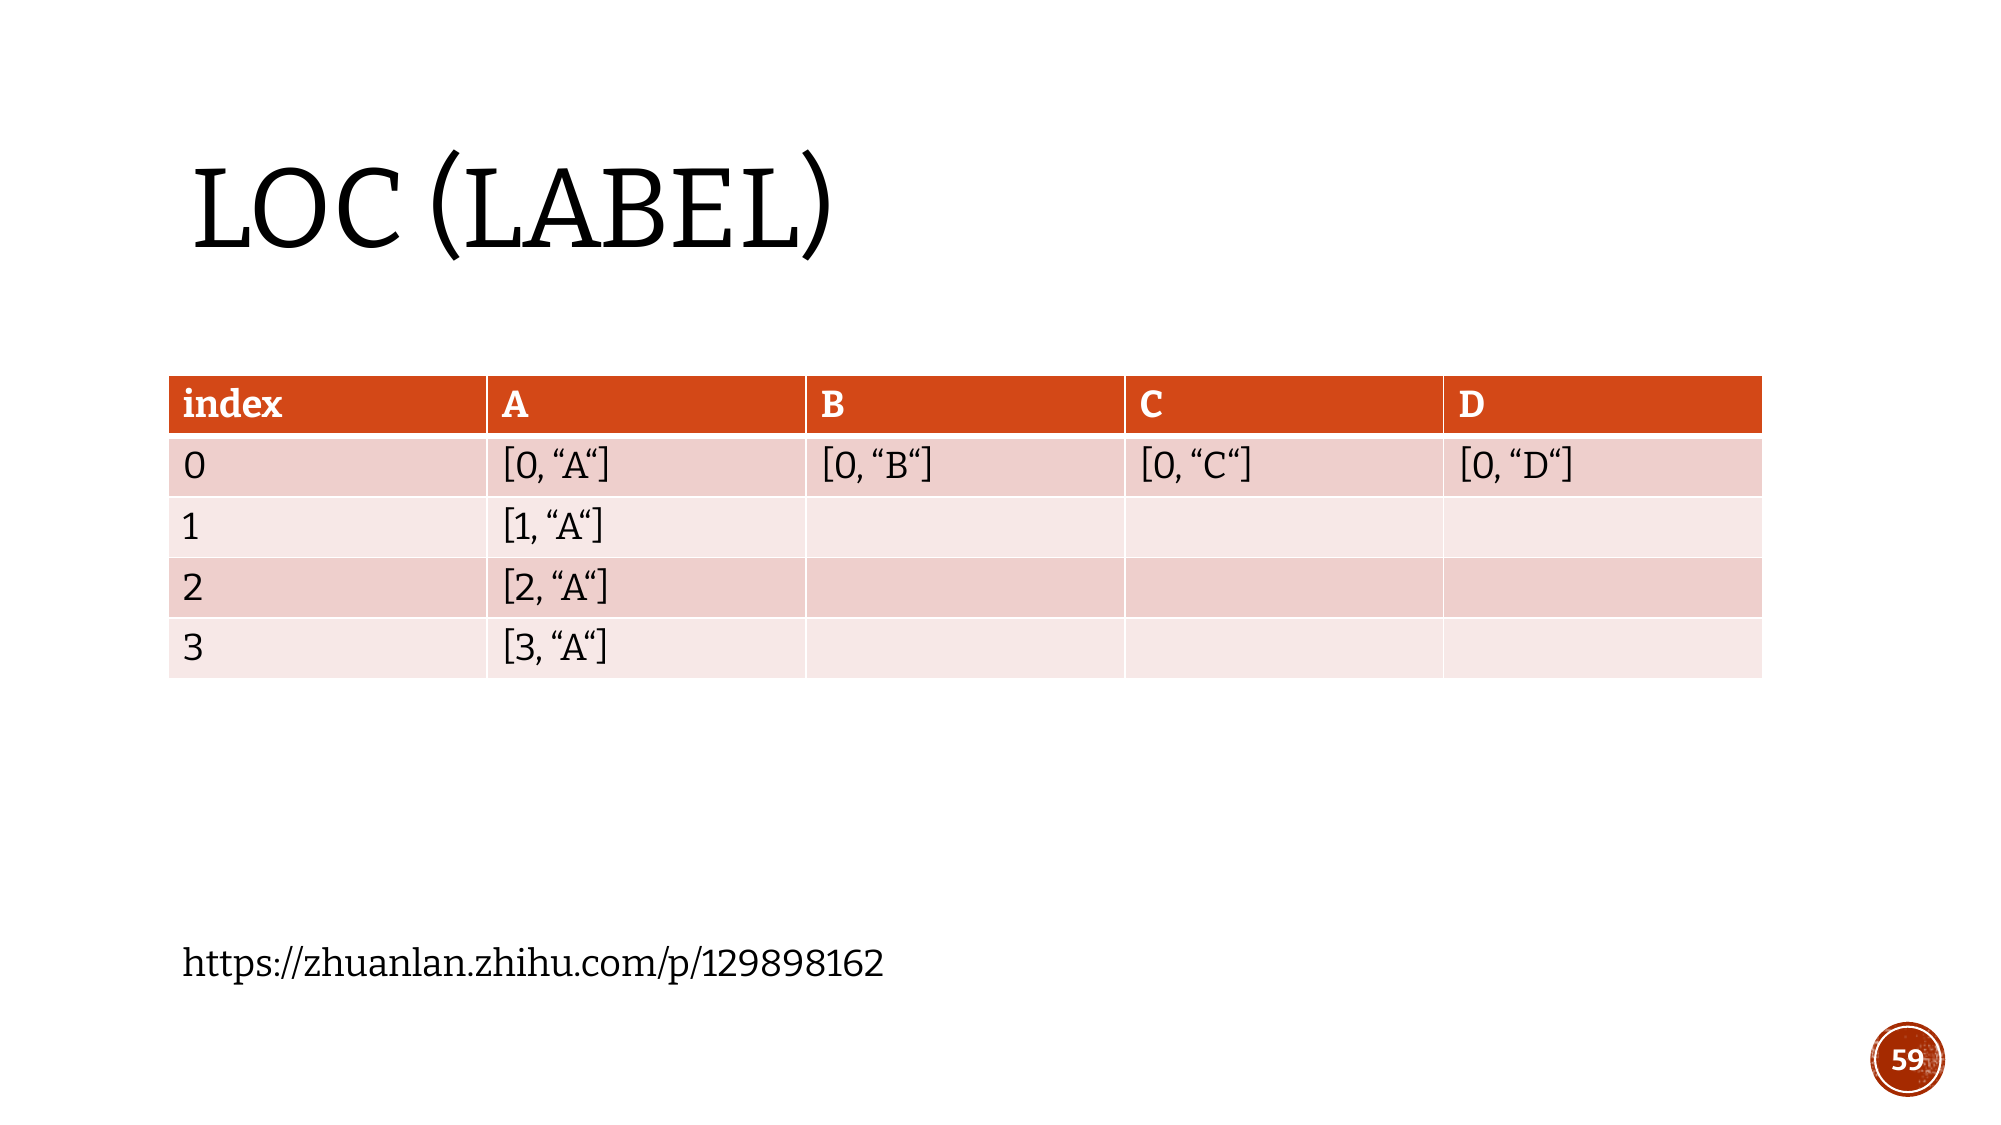

# LOC (LABEL)
| index | A | B | C | D |
| --- | --- | --- | --- | --- |
| A | [0, “A“] | [0, “B“] | [0, “C“] | [0, “D“] |
| B | [1, “A“] |  |  |  |
| C | [2, “A“] |  |  |  |
| D | [3, “A“] |  |  |  |
| index |
| --- |
| 0 |
| 1 |
| 2 |
| 3 |
https://zhuanlan.zhihu.com/p/129898162
59